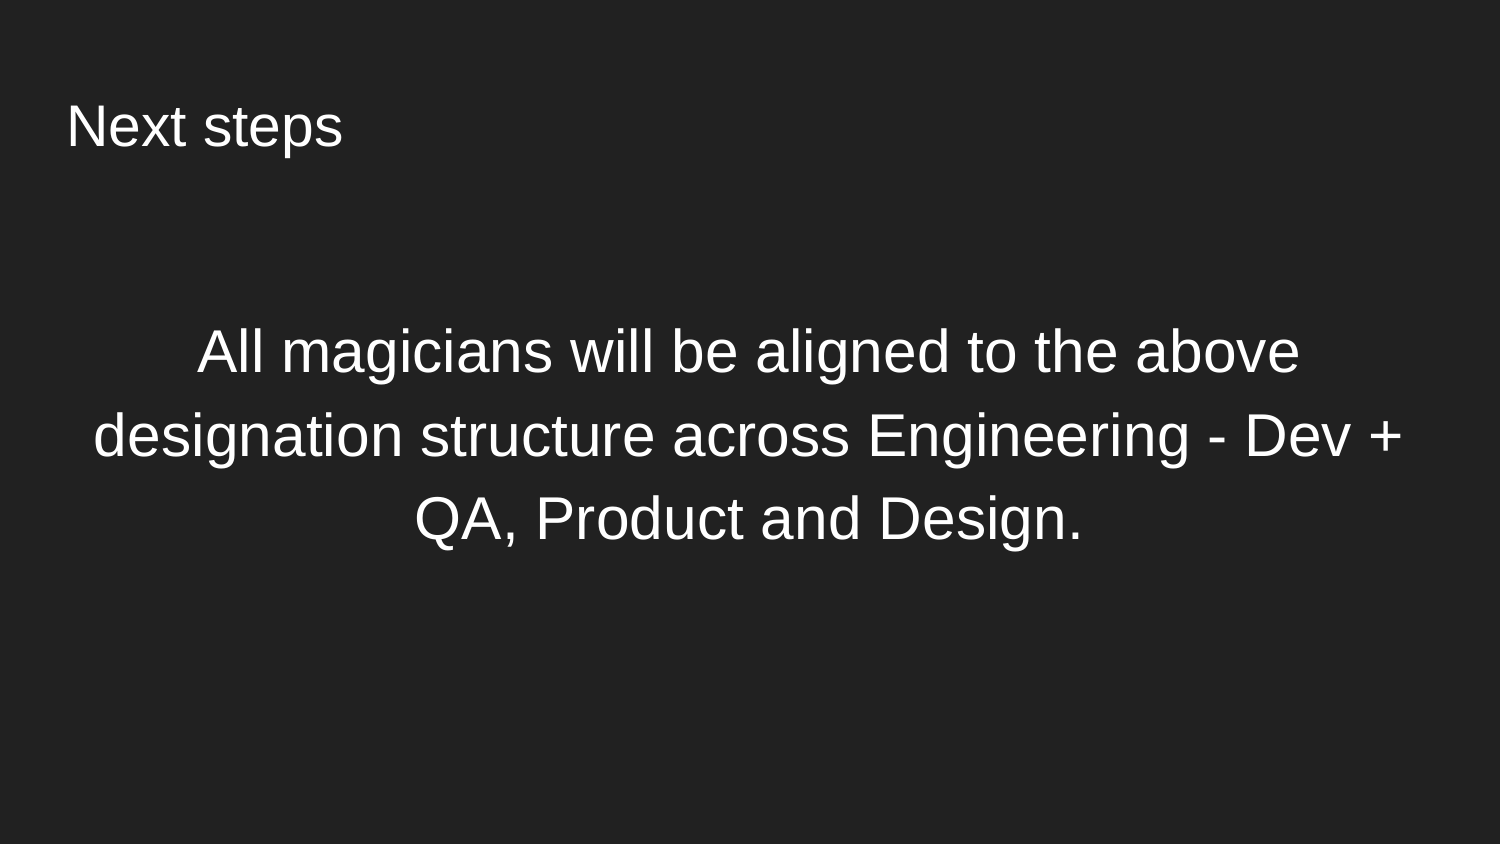

# Next steps

All magicians will be aligned to the above designation structure across Engineering - Dev + QA, Product and Design.